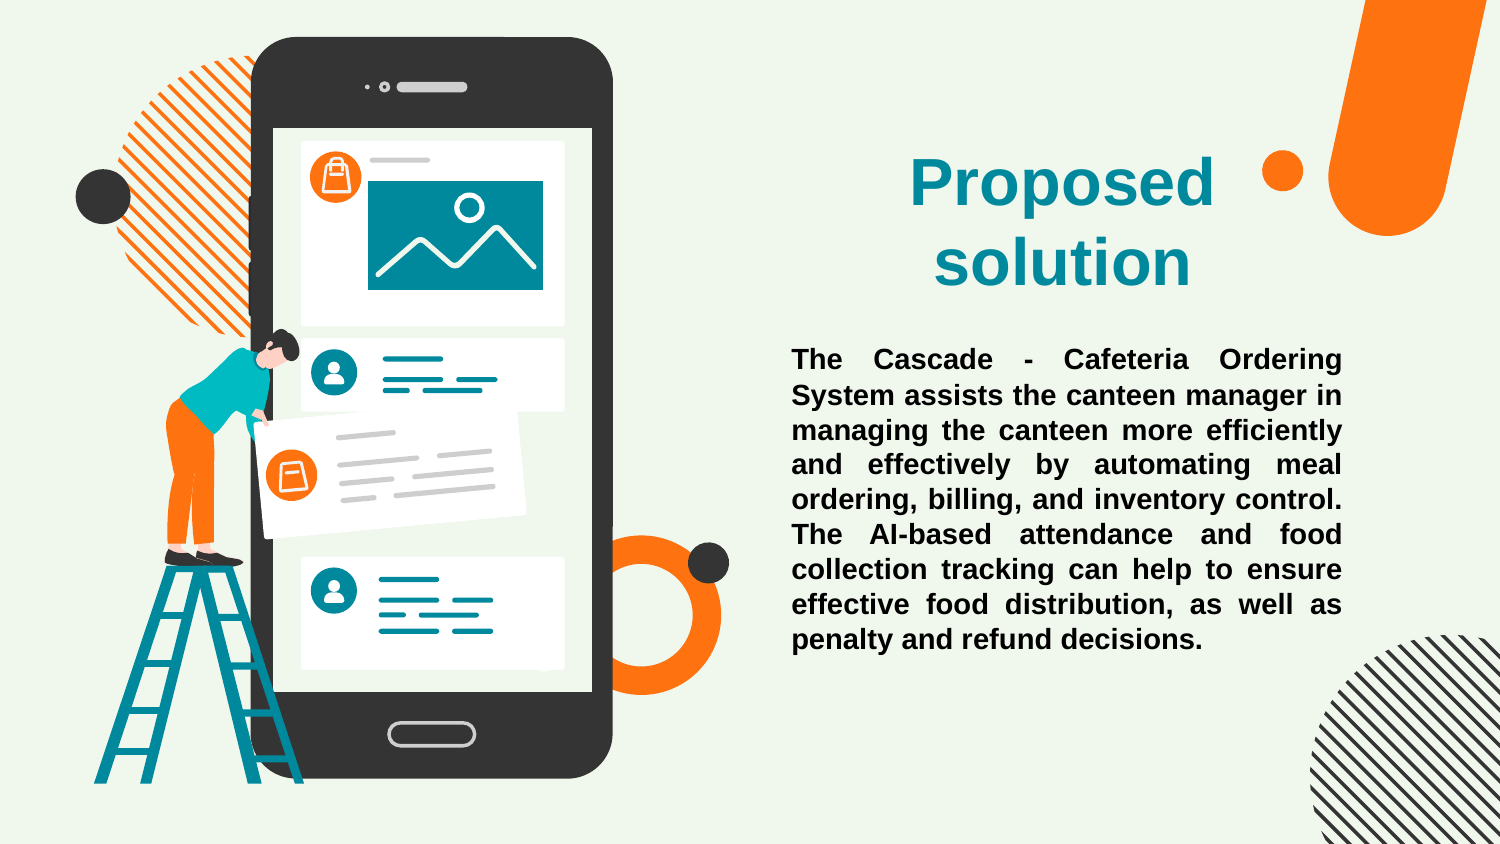

Proposed solution

The Cascade - Cafeteria Ordering System assists the canteen manager in managing the canteen more efficiently and effectively by automating meal ordering, billing, and inventory control. The AI-based attendance and food collection tracking can help to ensure effective food distribution, as well as penalty and refund decisions.